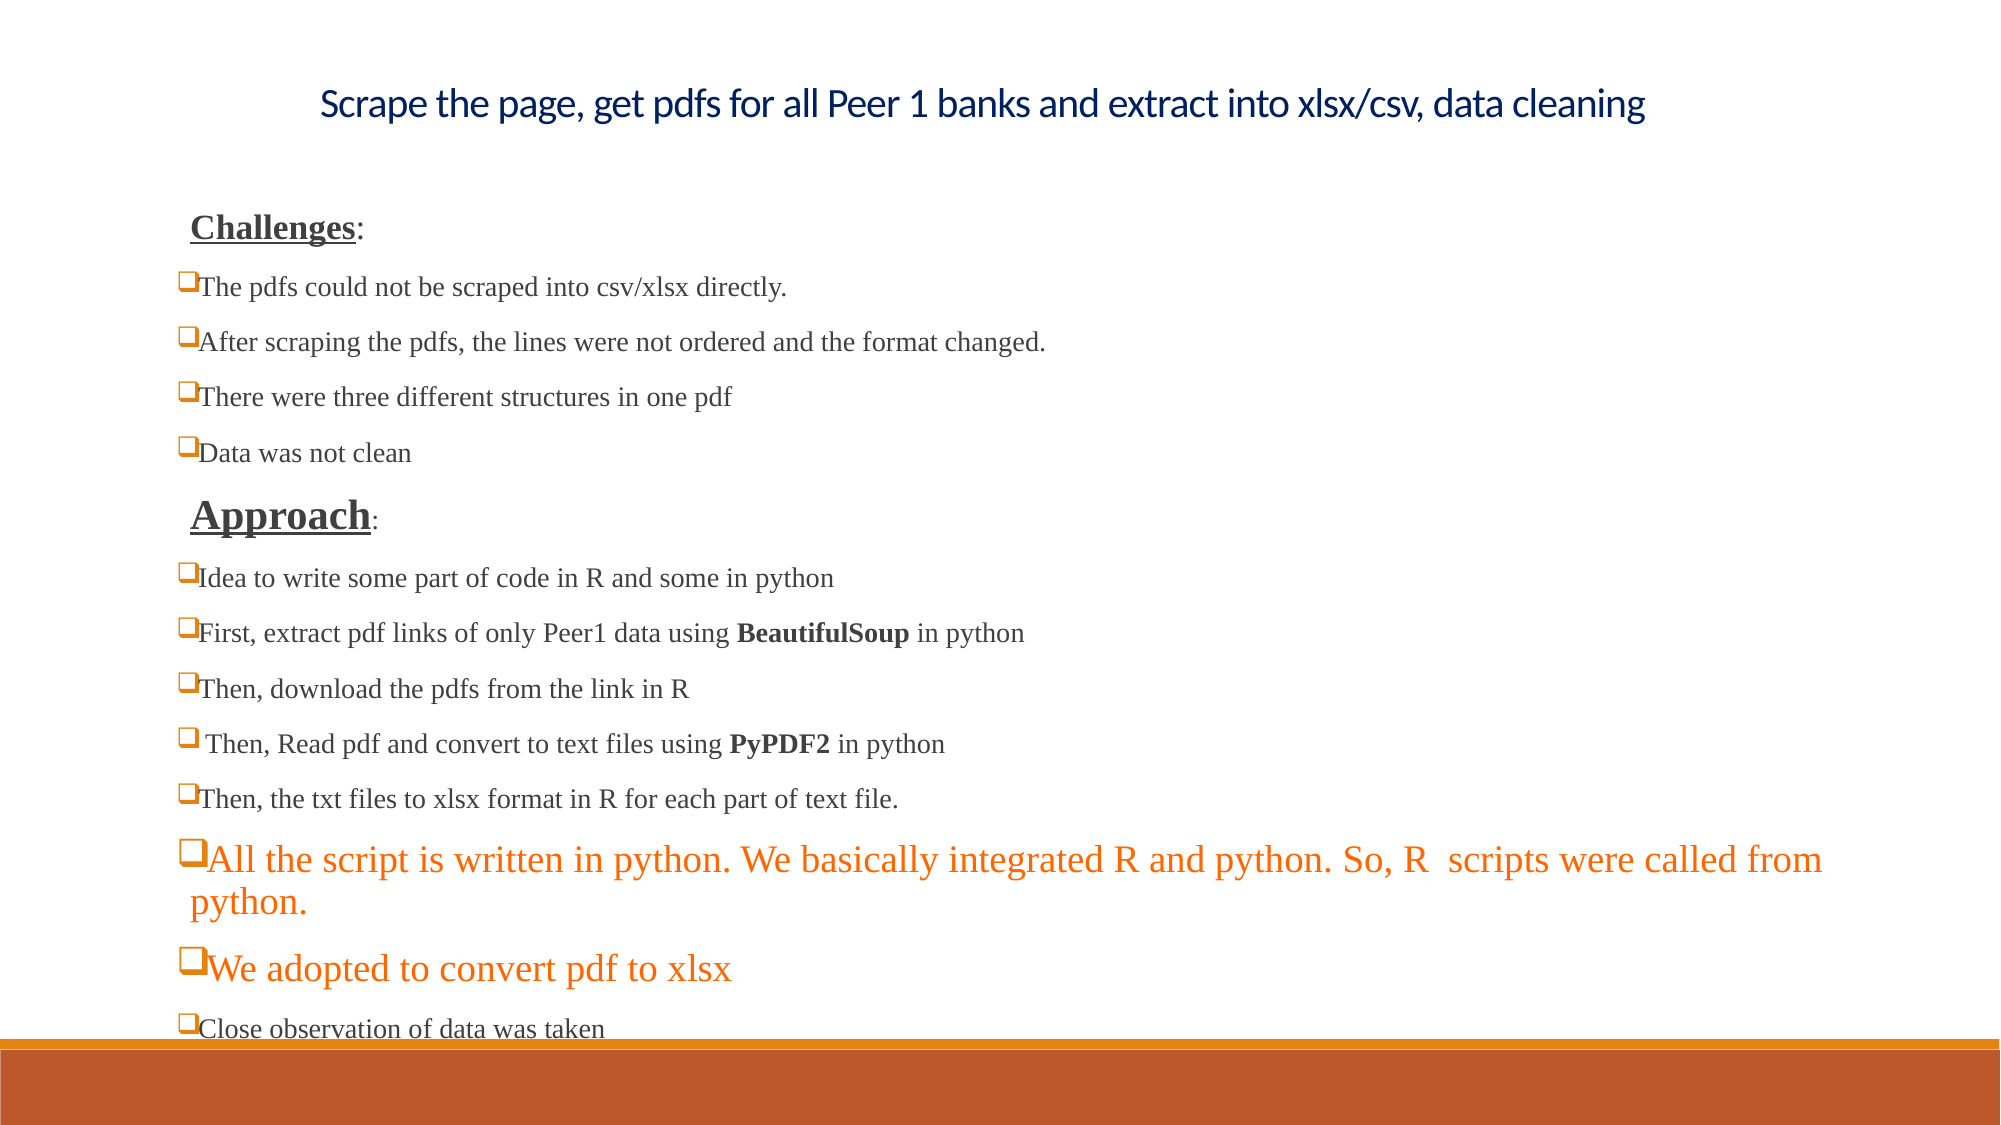

Scrape the page, get pdfs for all Peer 1 banks and extract into xlsx/csv, data cleaning
Challenges:
The pdfs could not be scraped into csv/xlsx directly.
After scraping the pdfs, the lines were not ordered and the format changed.
There were three different structures in one pdf
Data was not clean
Approach:
Idea to write some part of code in R and some in python
First, extract pdf links of only Peer1 data using BeautifulSoup in python
Then, download the pdfs from the link in R
 Then, Read pdf and convert to text files using PyPDF2 in python
Then, the txt files to xlsx format in R for each part of text file.
All the script is written in python. We basically integrated R and python. So, R  scripts were called from python.
We adopted to convert pdf to xlsx
Close observation of data was taken